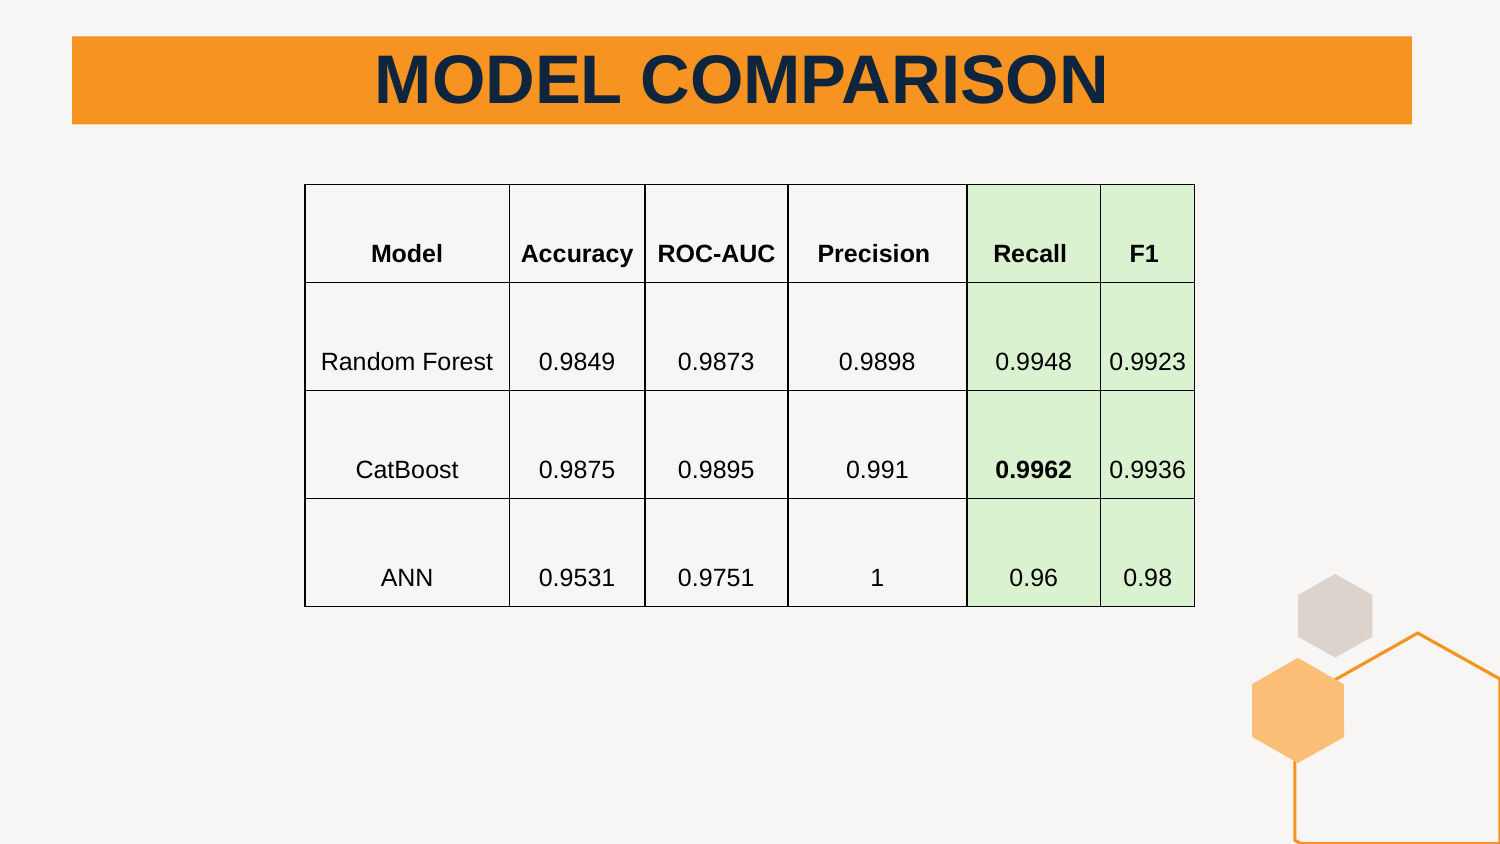

# MODEL COMPARISON
| Model | Accuracy | ROC-AUC | Precision | Recall | F1 |
| --- | --- | --- | --- | --- | --- |
| Random Forest | 0.9849 | 0.9873 | 0.9898 | 0.9948 | 0.9923 |
| CatBoost | 0.9875 | 0.9895 | 0.991 | 0.9962 | 0.9936 |
| ANN | 0.9531 | 0.9751 | 1 | 0.96 | 0.98 |